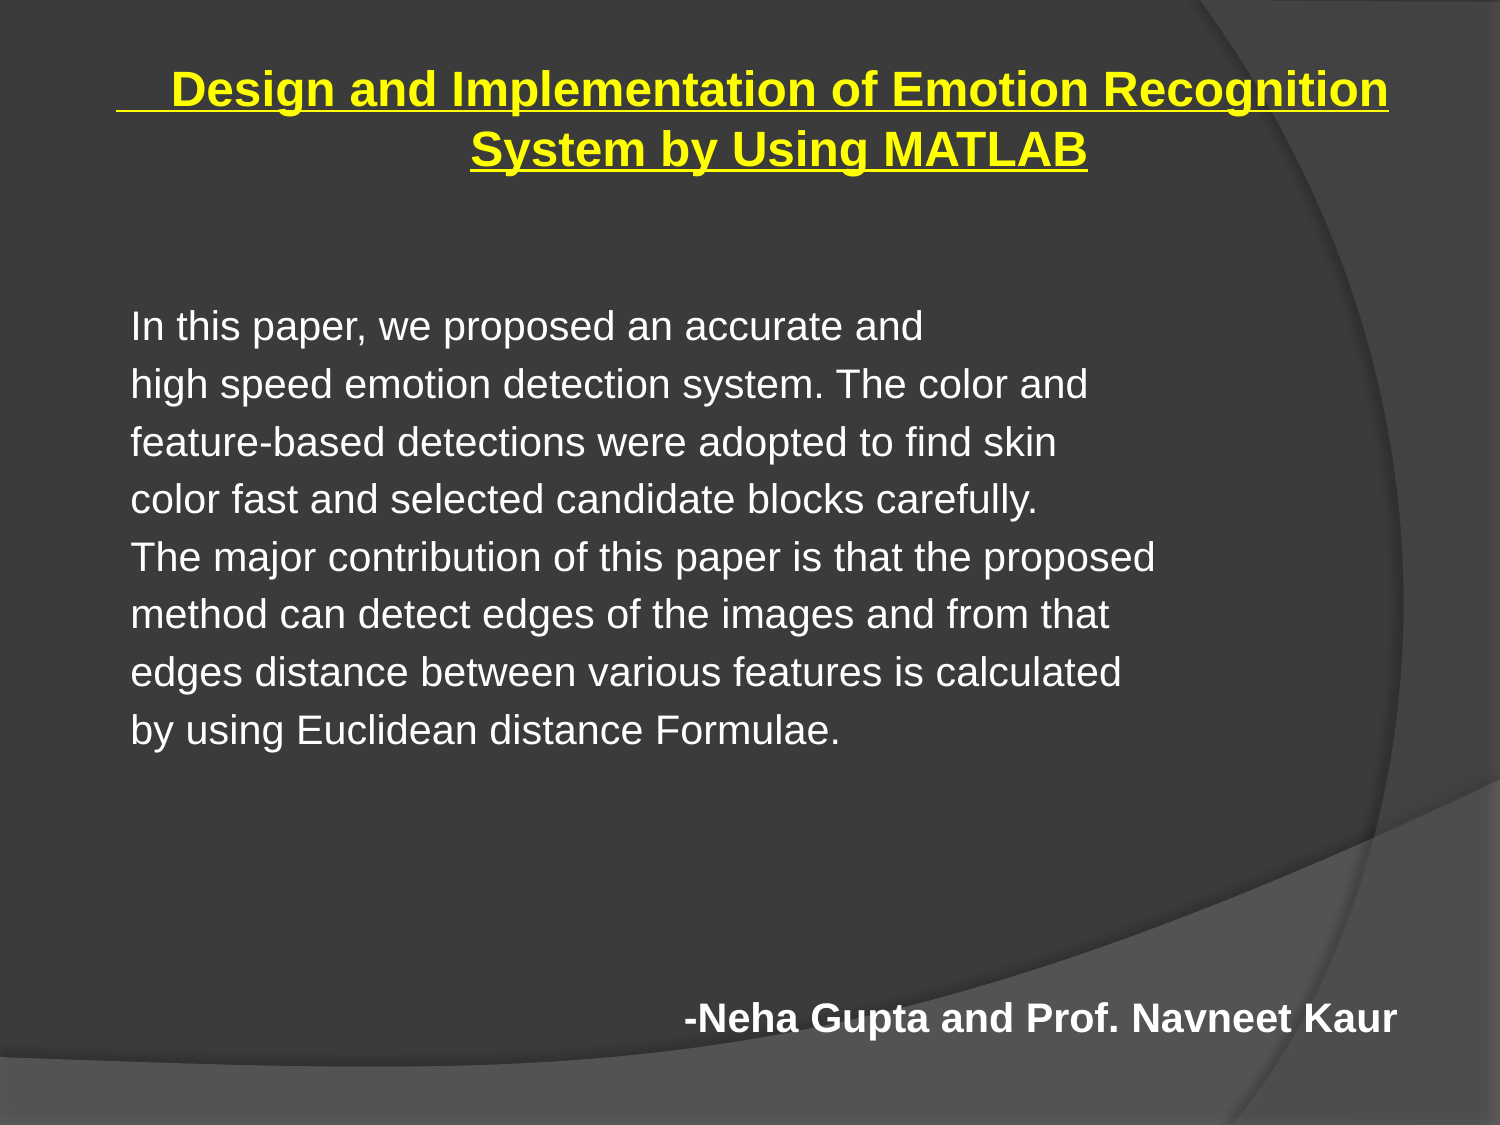

Design and Implementation of Emotion Recognition System by Using MATLAB​
​

  In this paper, we proposed an accurate and ​
  high speed emotion detection system. The color and ​
  feature-based detections were adopted to find skin
  color fast and selected candidate blocks carefully.​
  The major contribution of this paper is that the proposed ​
  method can detect edges of the images and from that ​
  edges distance between various features is calculated ​
  by using Euclidean distance Formulae.​

​
-Neha Gupta and Prof. Navneet Kaur​